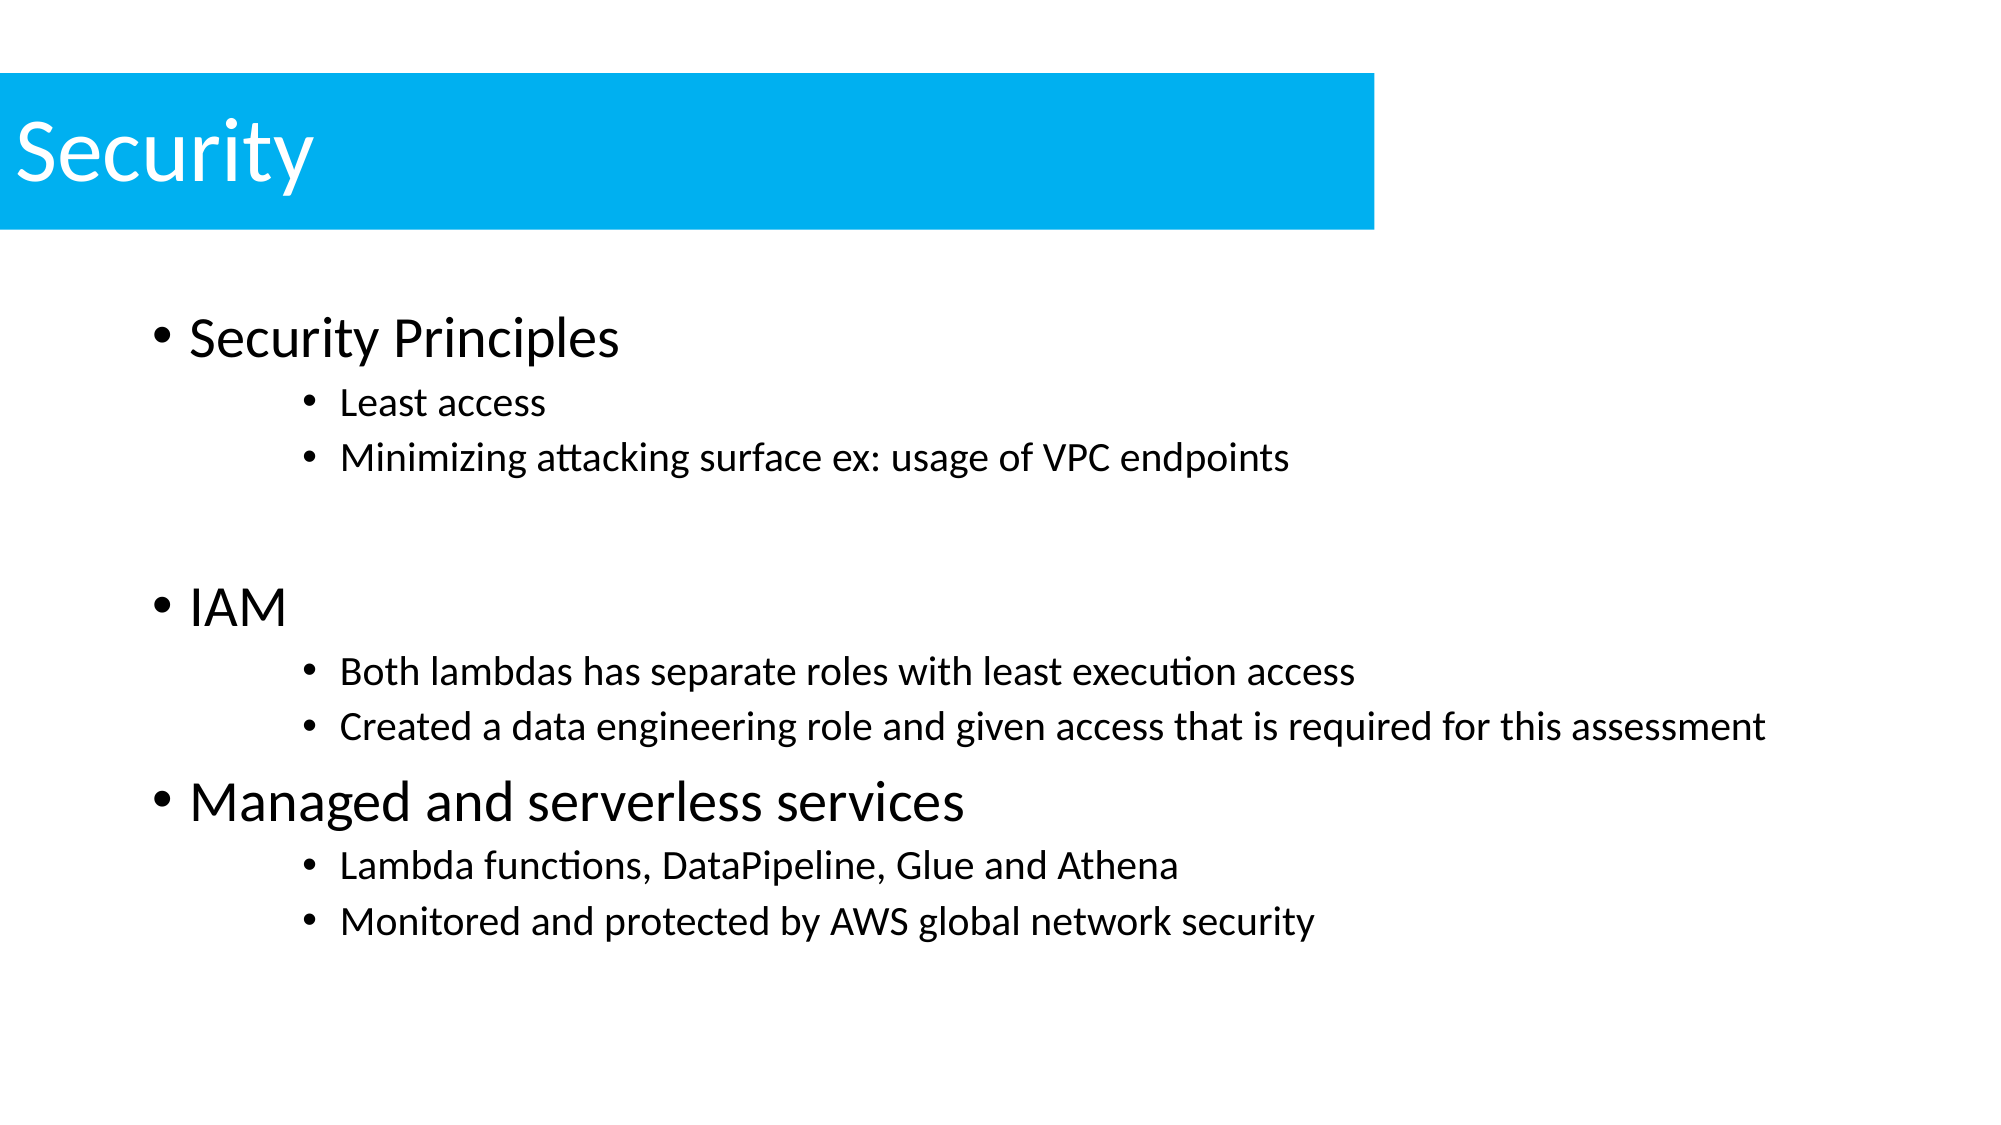

# Security
Security Principles
Least access
Minimizing attacking surface ex: usage of VPC endpoints

IAM
Both lambdas has separate roles with least execution access
Created a data engineering role and given access that is required for this assessment
Managed and serverless services
Lambda functions, DataPipeline, Glue and Athena
Monitored and protected by AWS global network security